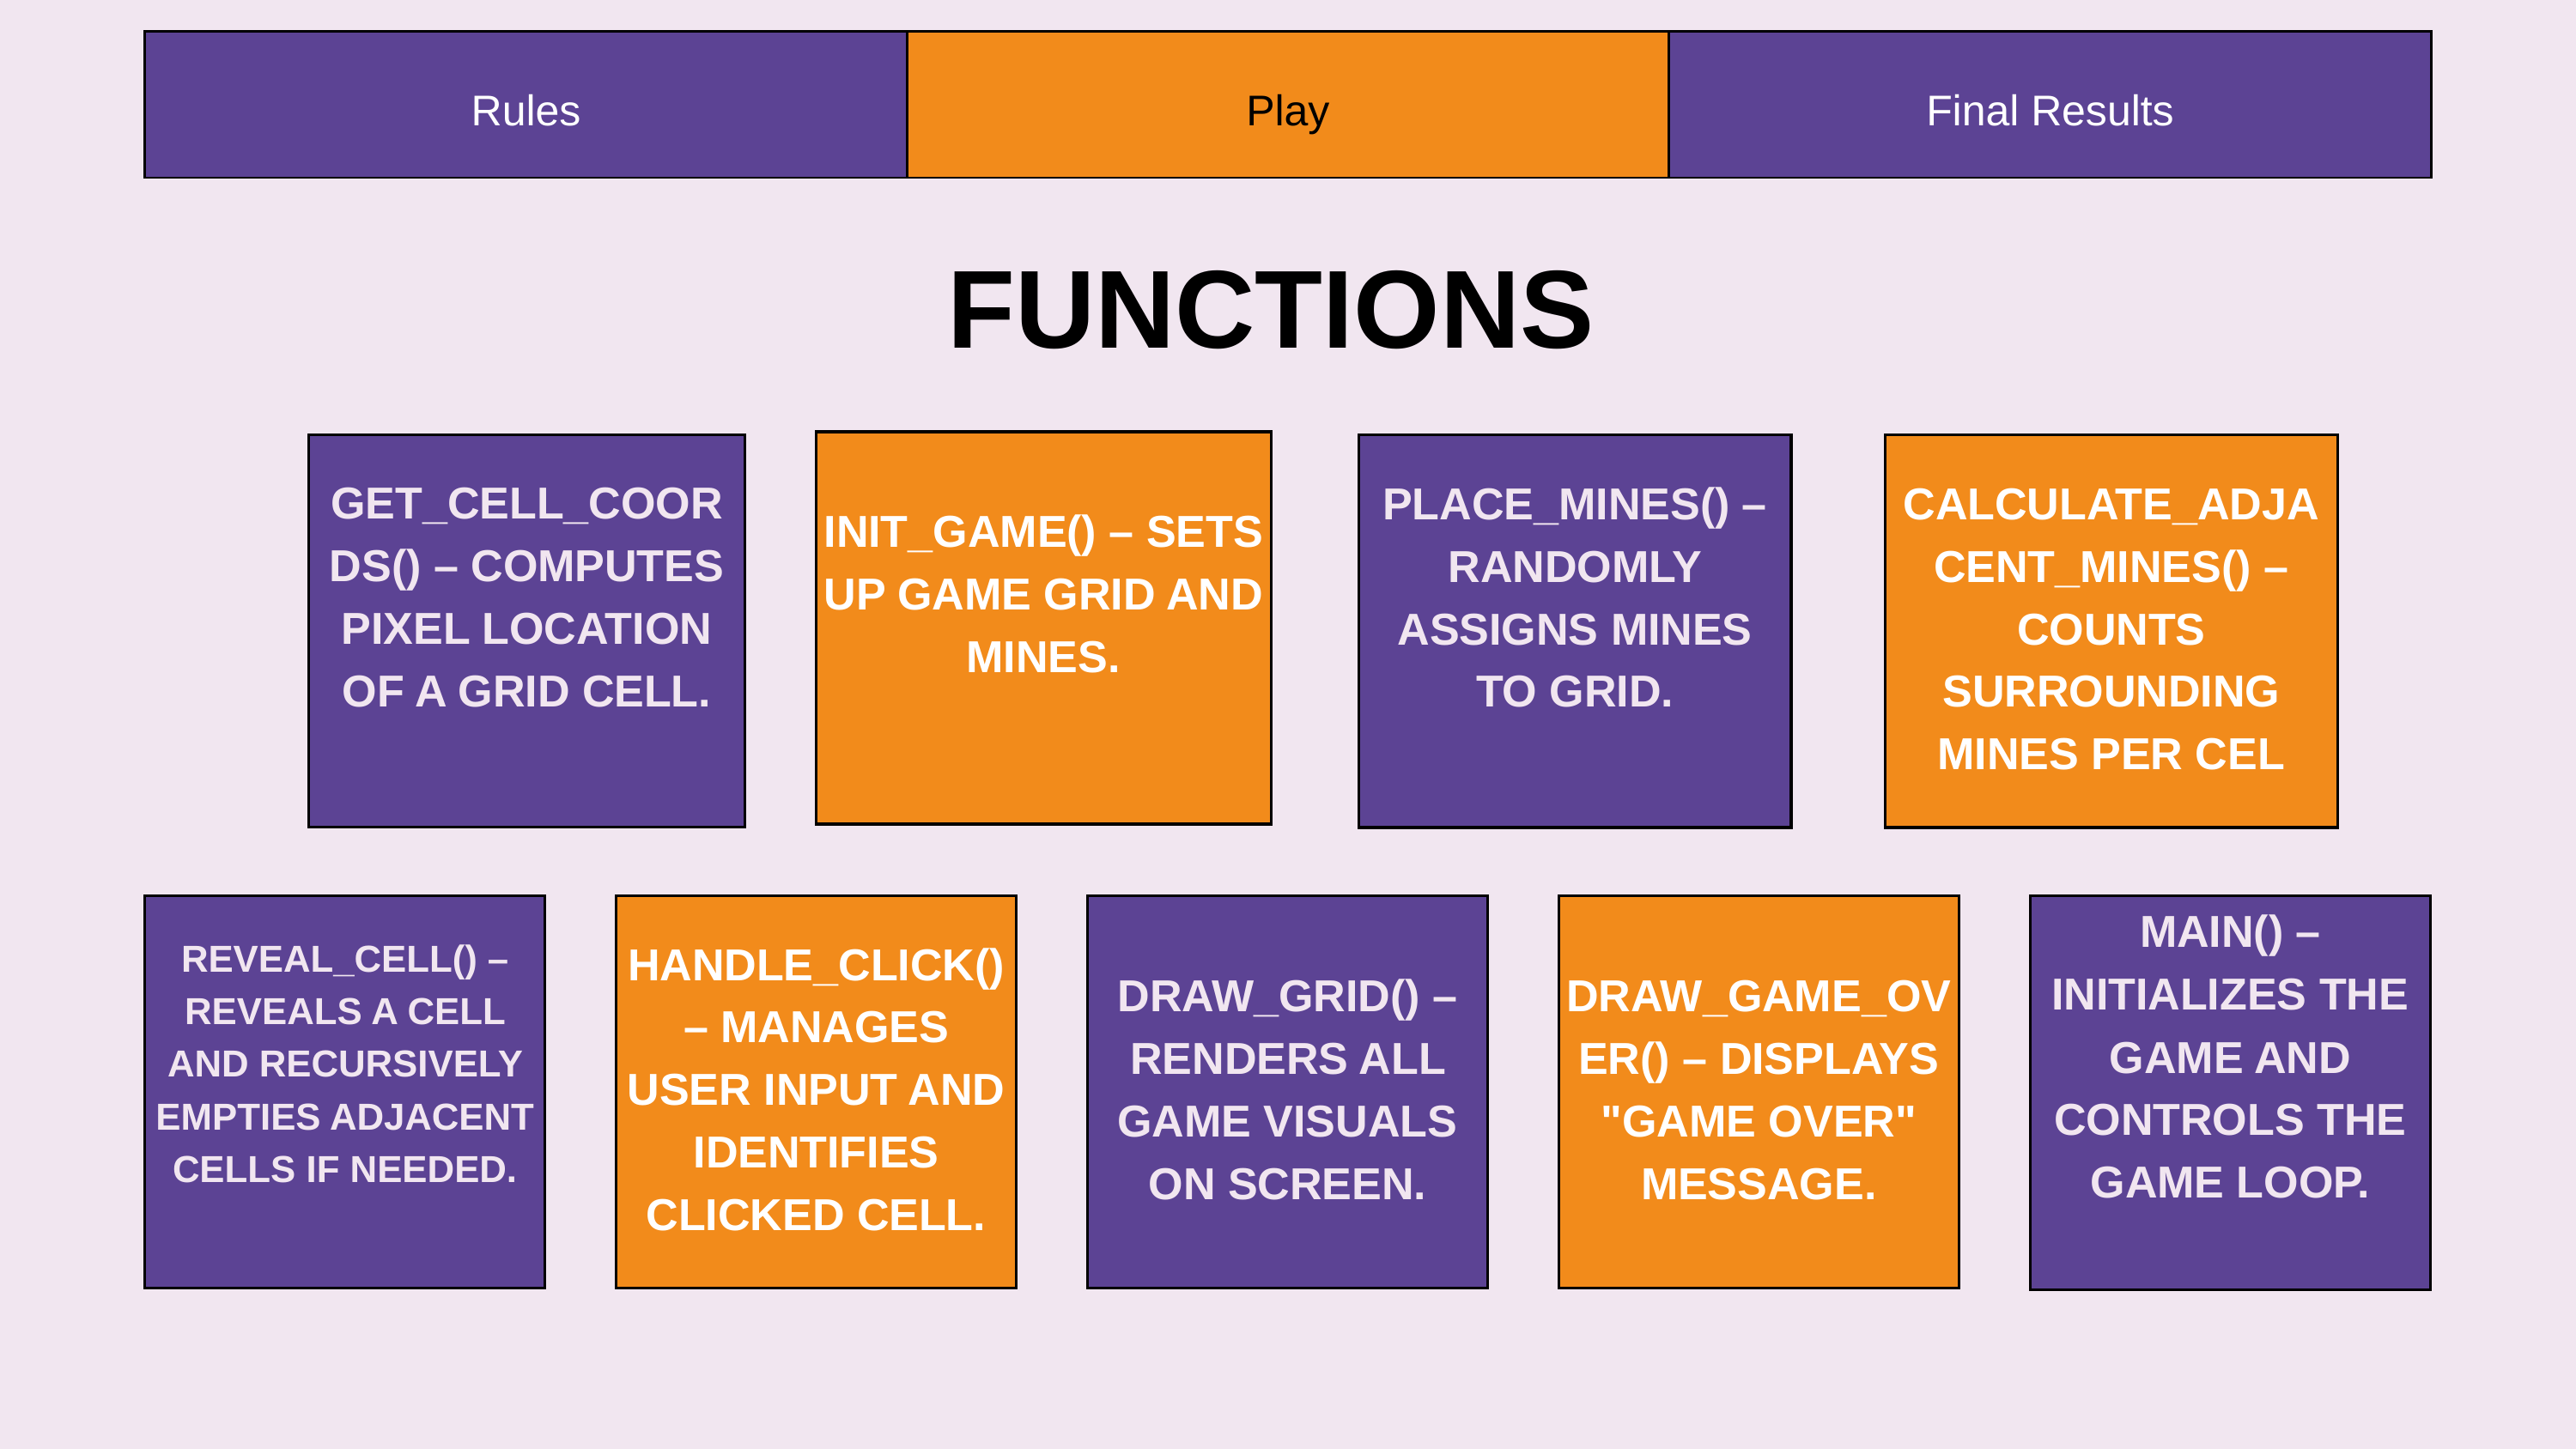

| Rules | Play | Final Results |
| --- | --- | --- |
 FUNCTIONS

INIT_GAME() – SETS UP GAME GRID AND MINES.

GET_CELL_COORDS() – COMPUTES PIXEL LOCATION OF A GRID CELL.

PLACE_MINES() – RANDOMLY ASSIGNS MINES TO GRID.

CALCULATE_ADJACENT_MINES() – COUNTS SURROUNDING MINES PER CEL

REVEAL_CELL() – REVEALS A CELL AND RECURSIVELY EMPTIES ADJACENT CELLS IF NEEDED.

HANDLE_CLICK() – MANAGES USER INPUT AND IDENTIFIES CLICKED CELL.

DRAW_GRID() – RENDERS ALL GAME VISUALS ON SCREEN.

DRAW_GAME_OVER() – DISPLAYS "GAME OVER" MESSAGE.

MAIN() – INITIALIZES THE GAME AND CONTROLS THE GAME LOOP.